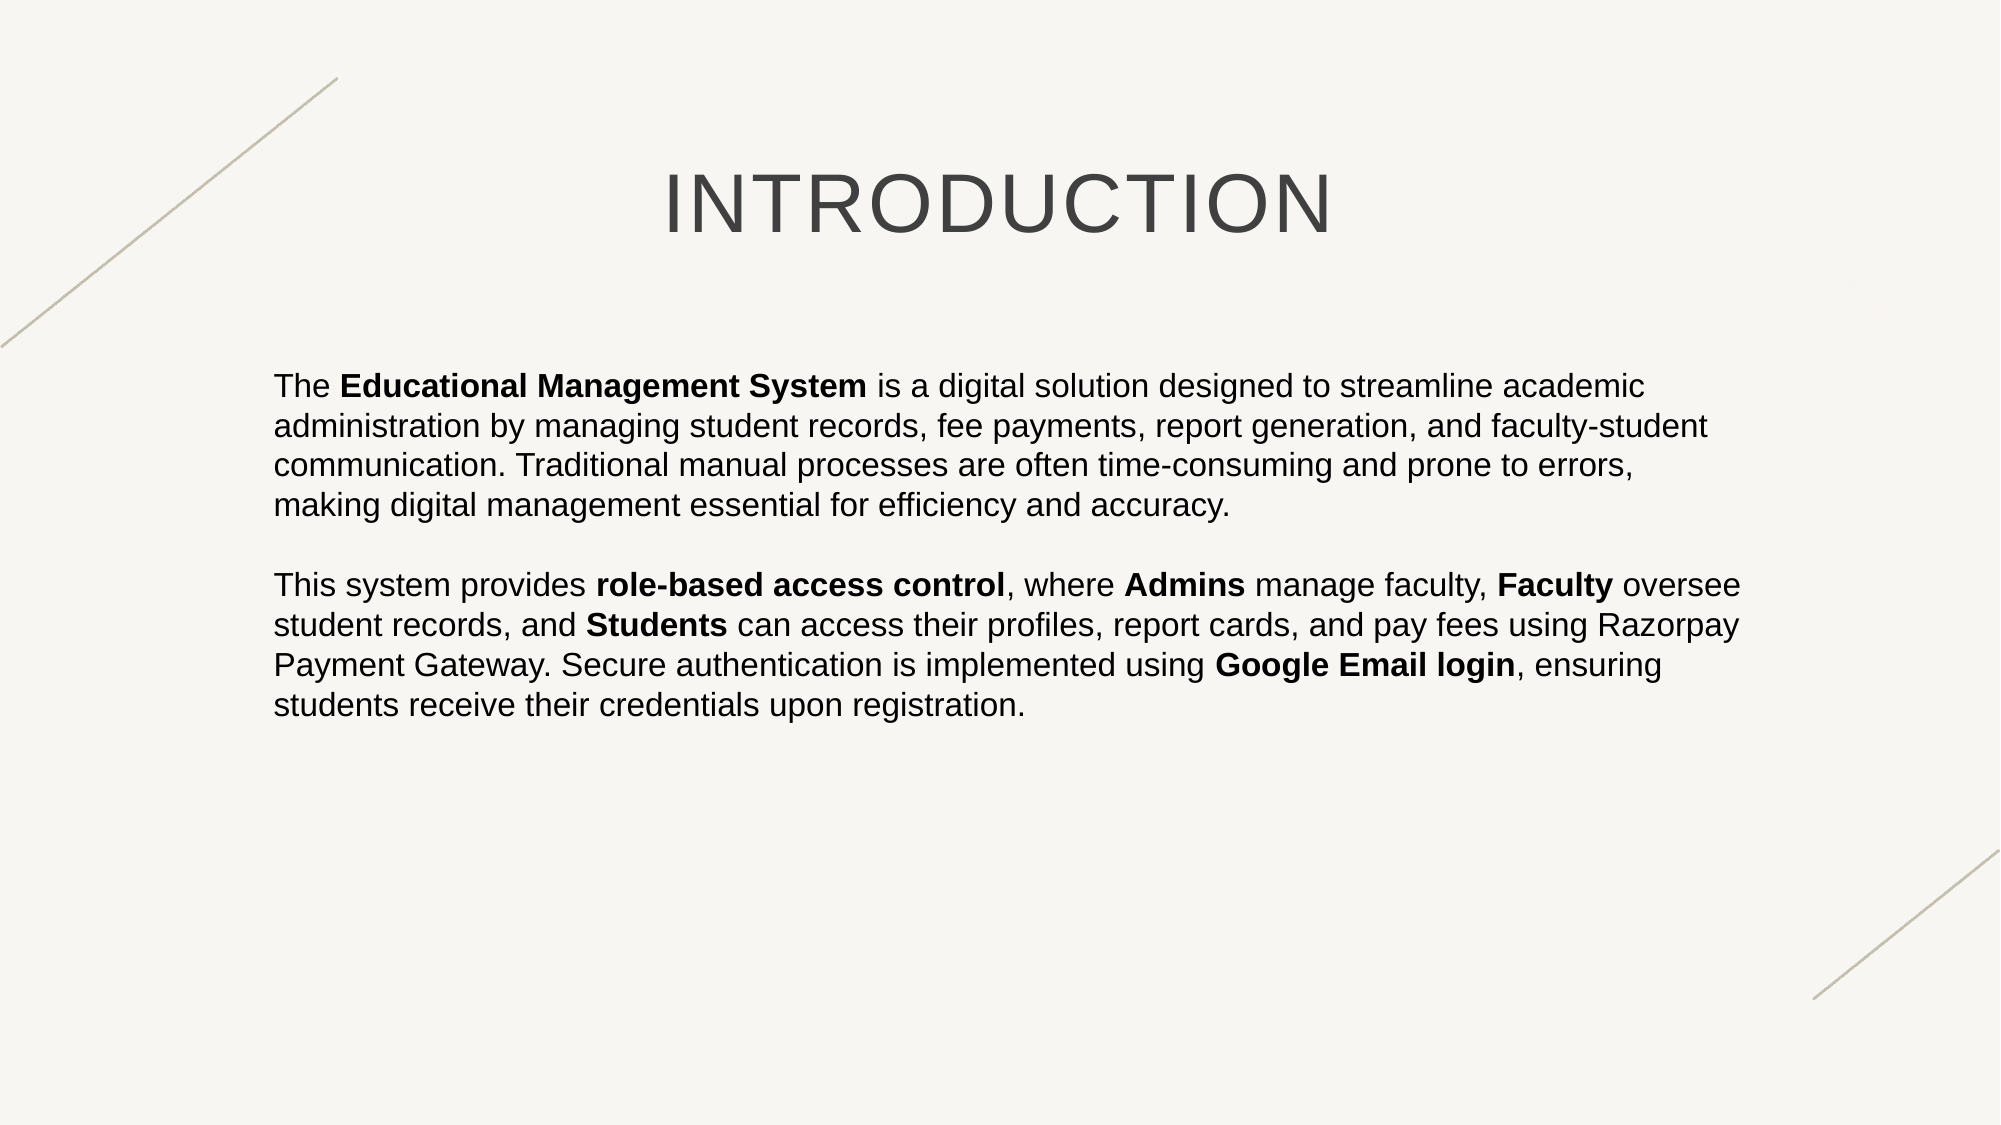

# Introduction
The Educational Management System is a digital solution designed to streamline academic administration by managing student records, fee payments, report generation, and faculty-student communication. Traditional manual processes are often time-consuming and prone to errors, making digital management essential for efficiency and accuracy.

This system provides role-based access control, where Admins manage faculty, Faculty oversee student records, and Students can access their profiles, report cards, and pay fees using Razorpay Payment Gateway. Secure authentication is implemented using Google Email login, ensuring students receive their credentials upon registration.